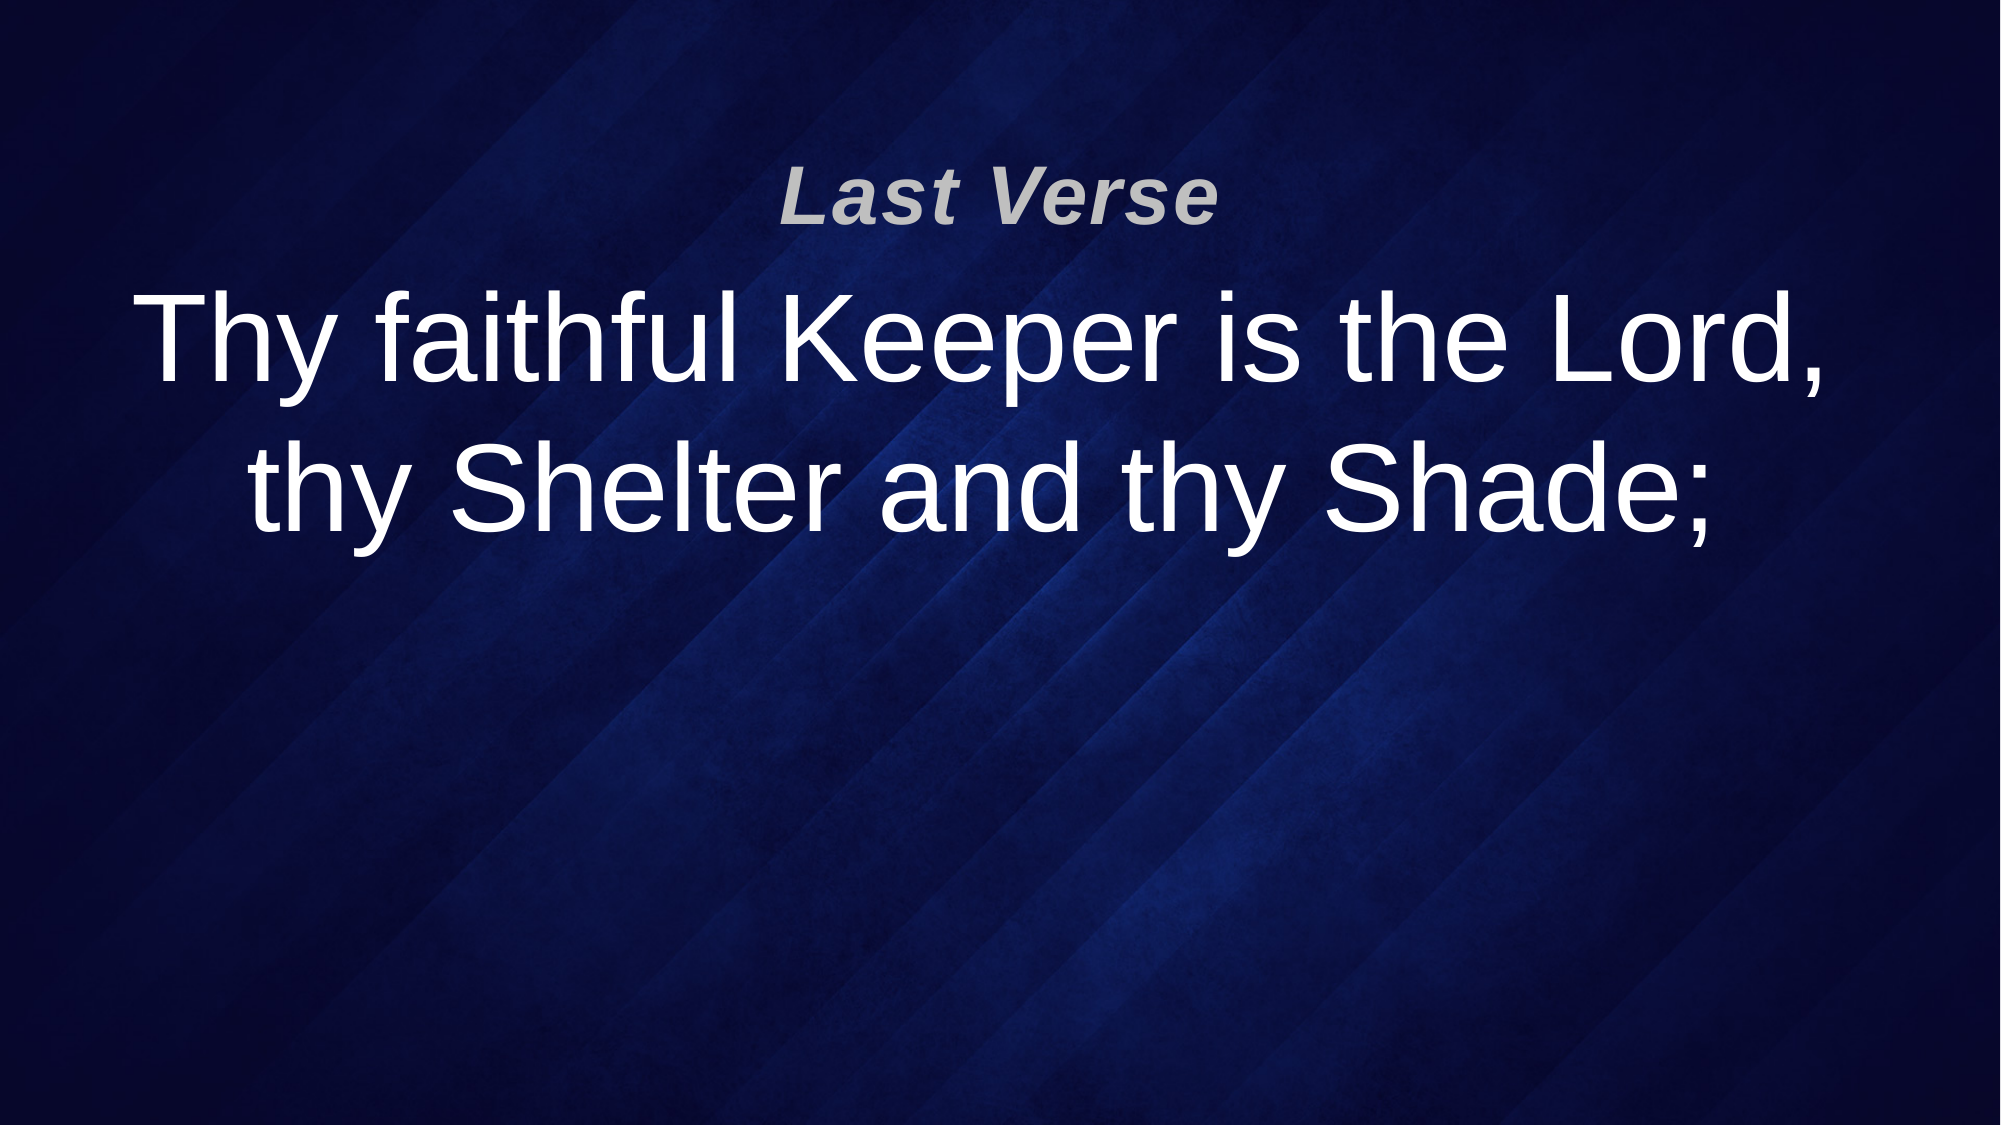

Last Verse
# Thy faithful Keeper is the Lord, thy Shelter and thy Shade;